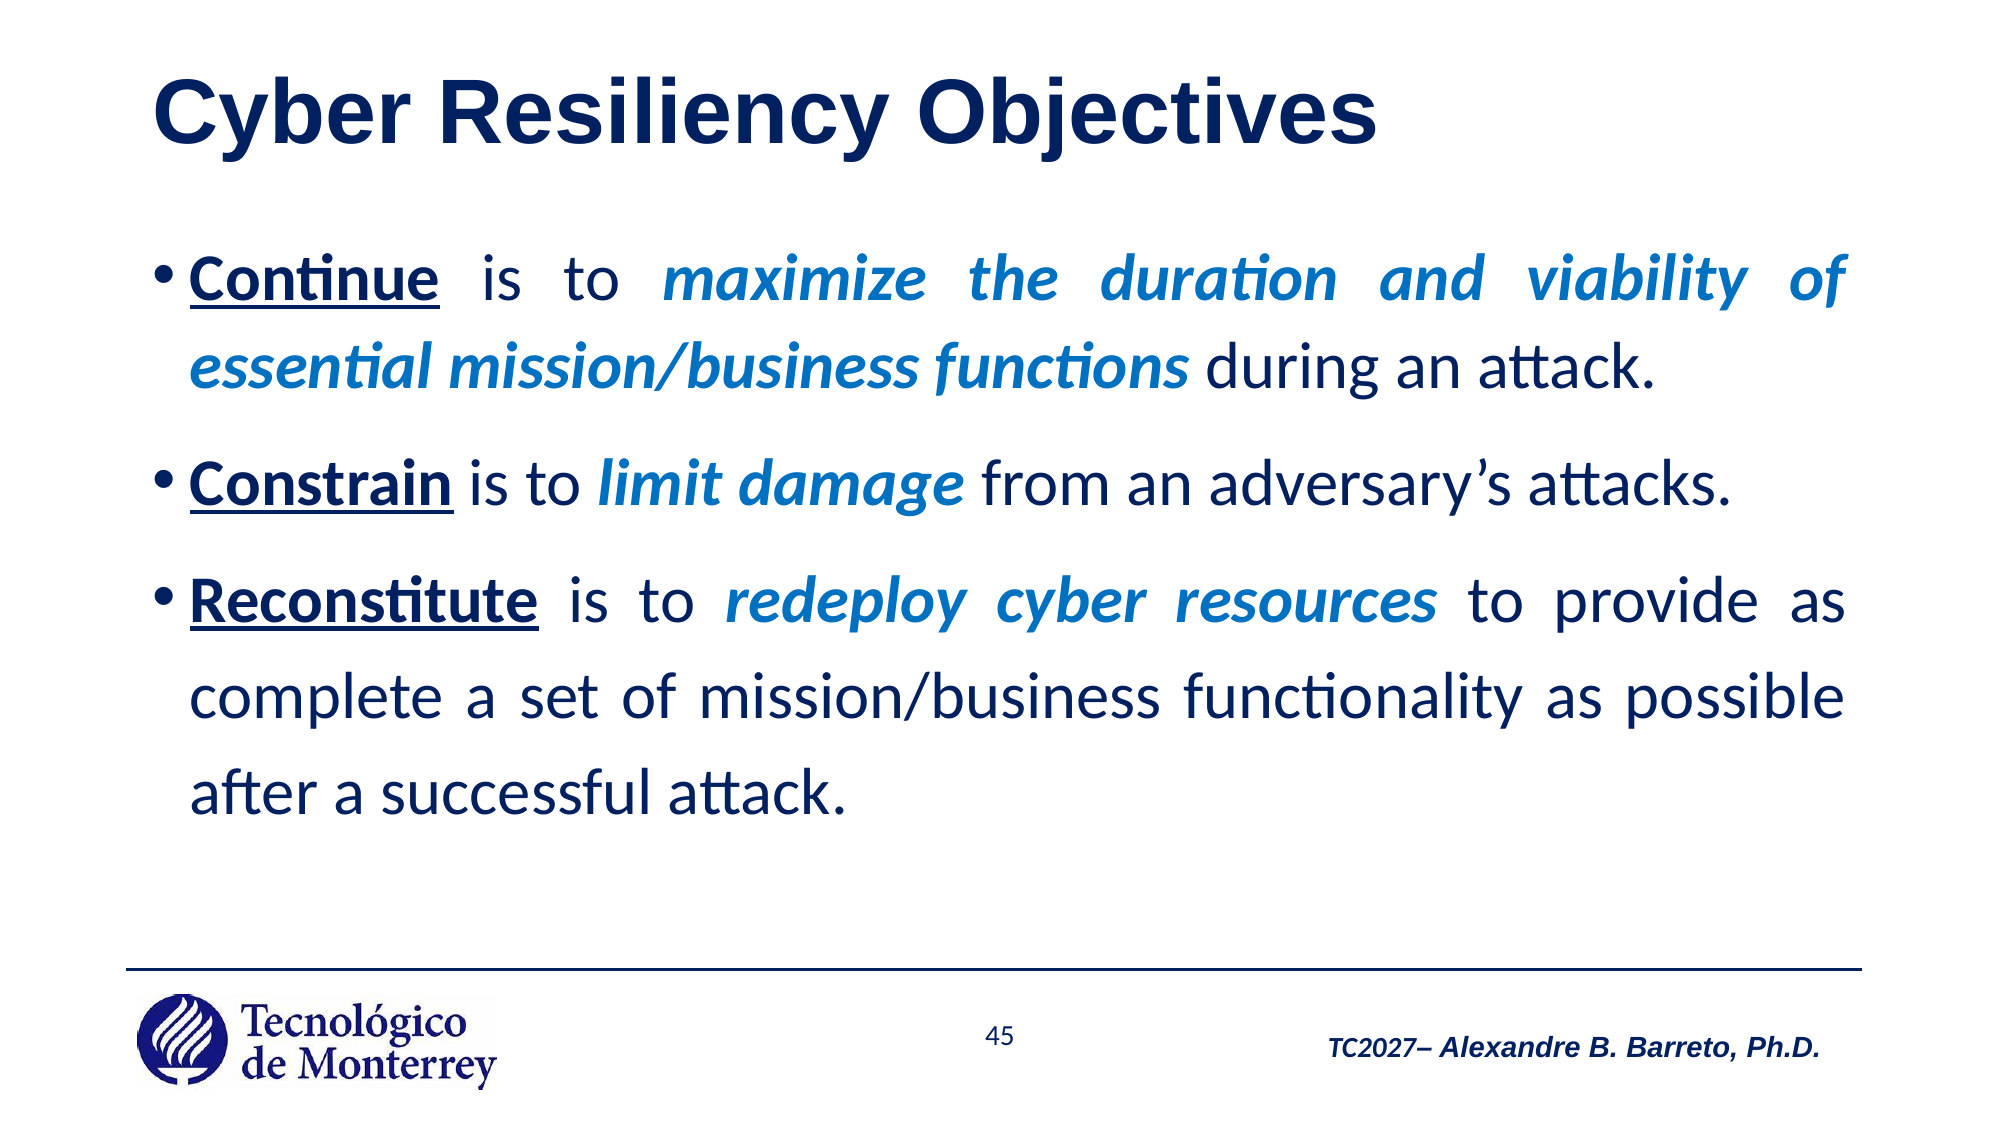

# Cyber Resiliency Objectives
Continue is to maximize the duration and viability of essential mission/business functions during an attack.
Constrain is to limit damage from an adversary’s attacks.
Reconstitute is to redeploy cyber resources to provide as complete a set of mission/business functionality as possible after a successful attack.